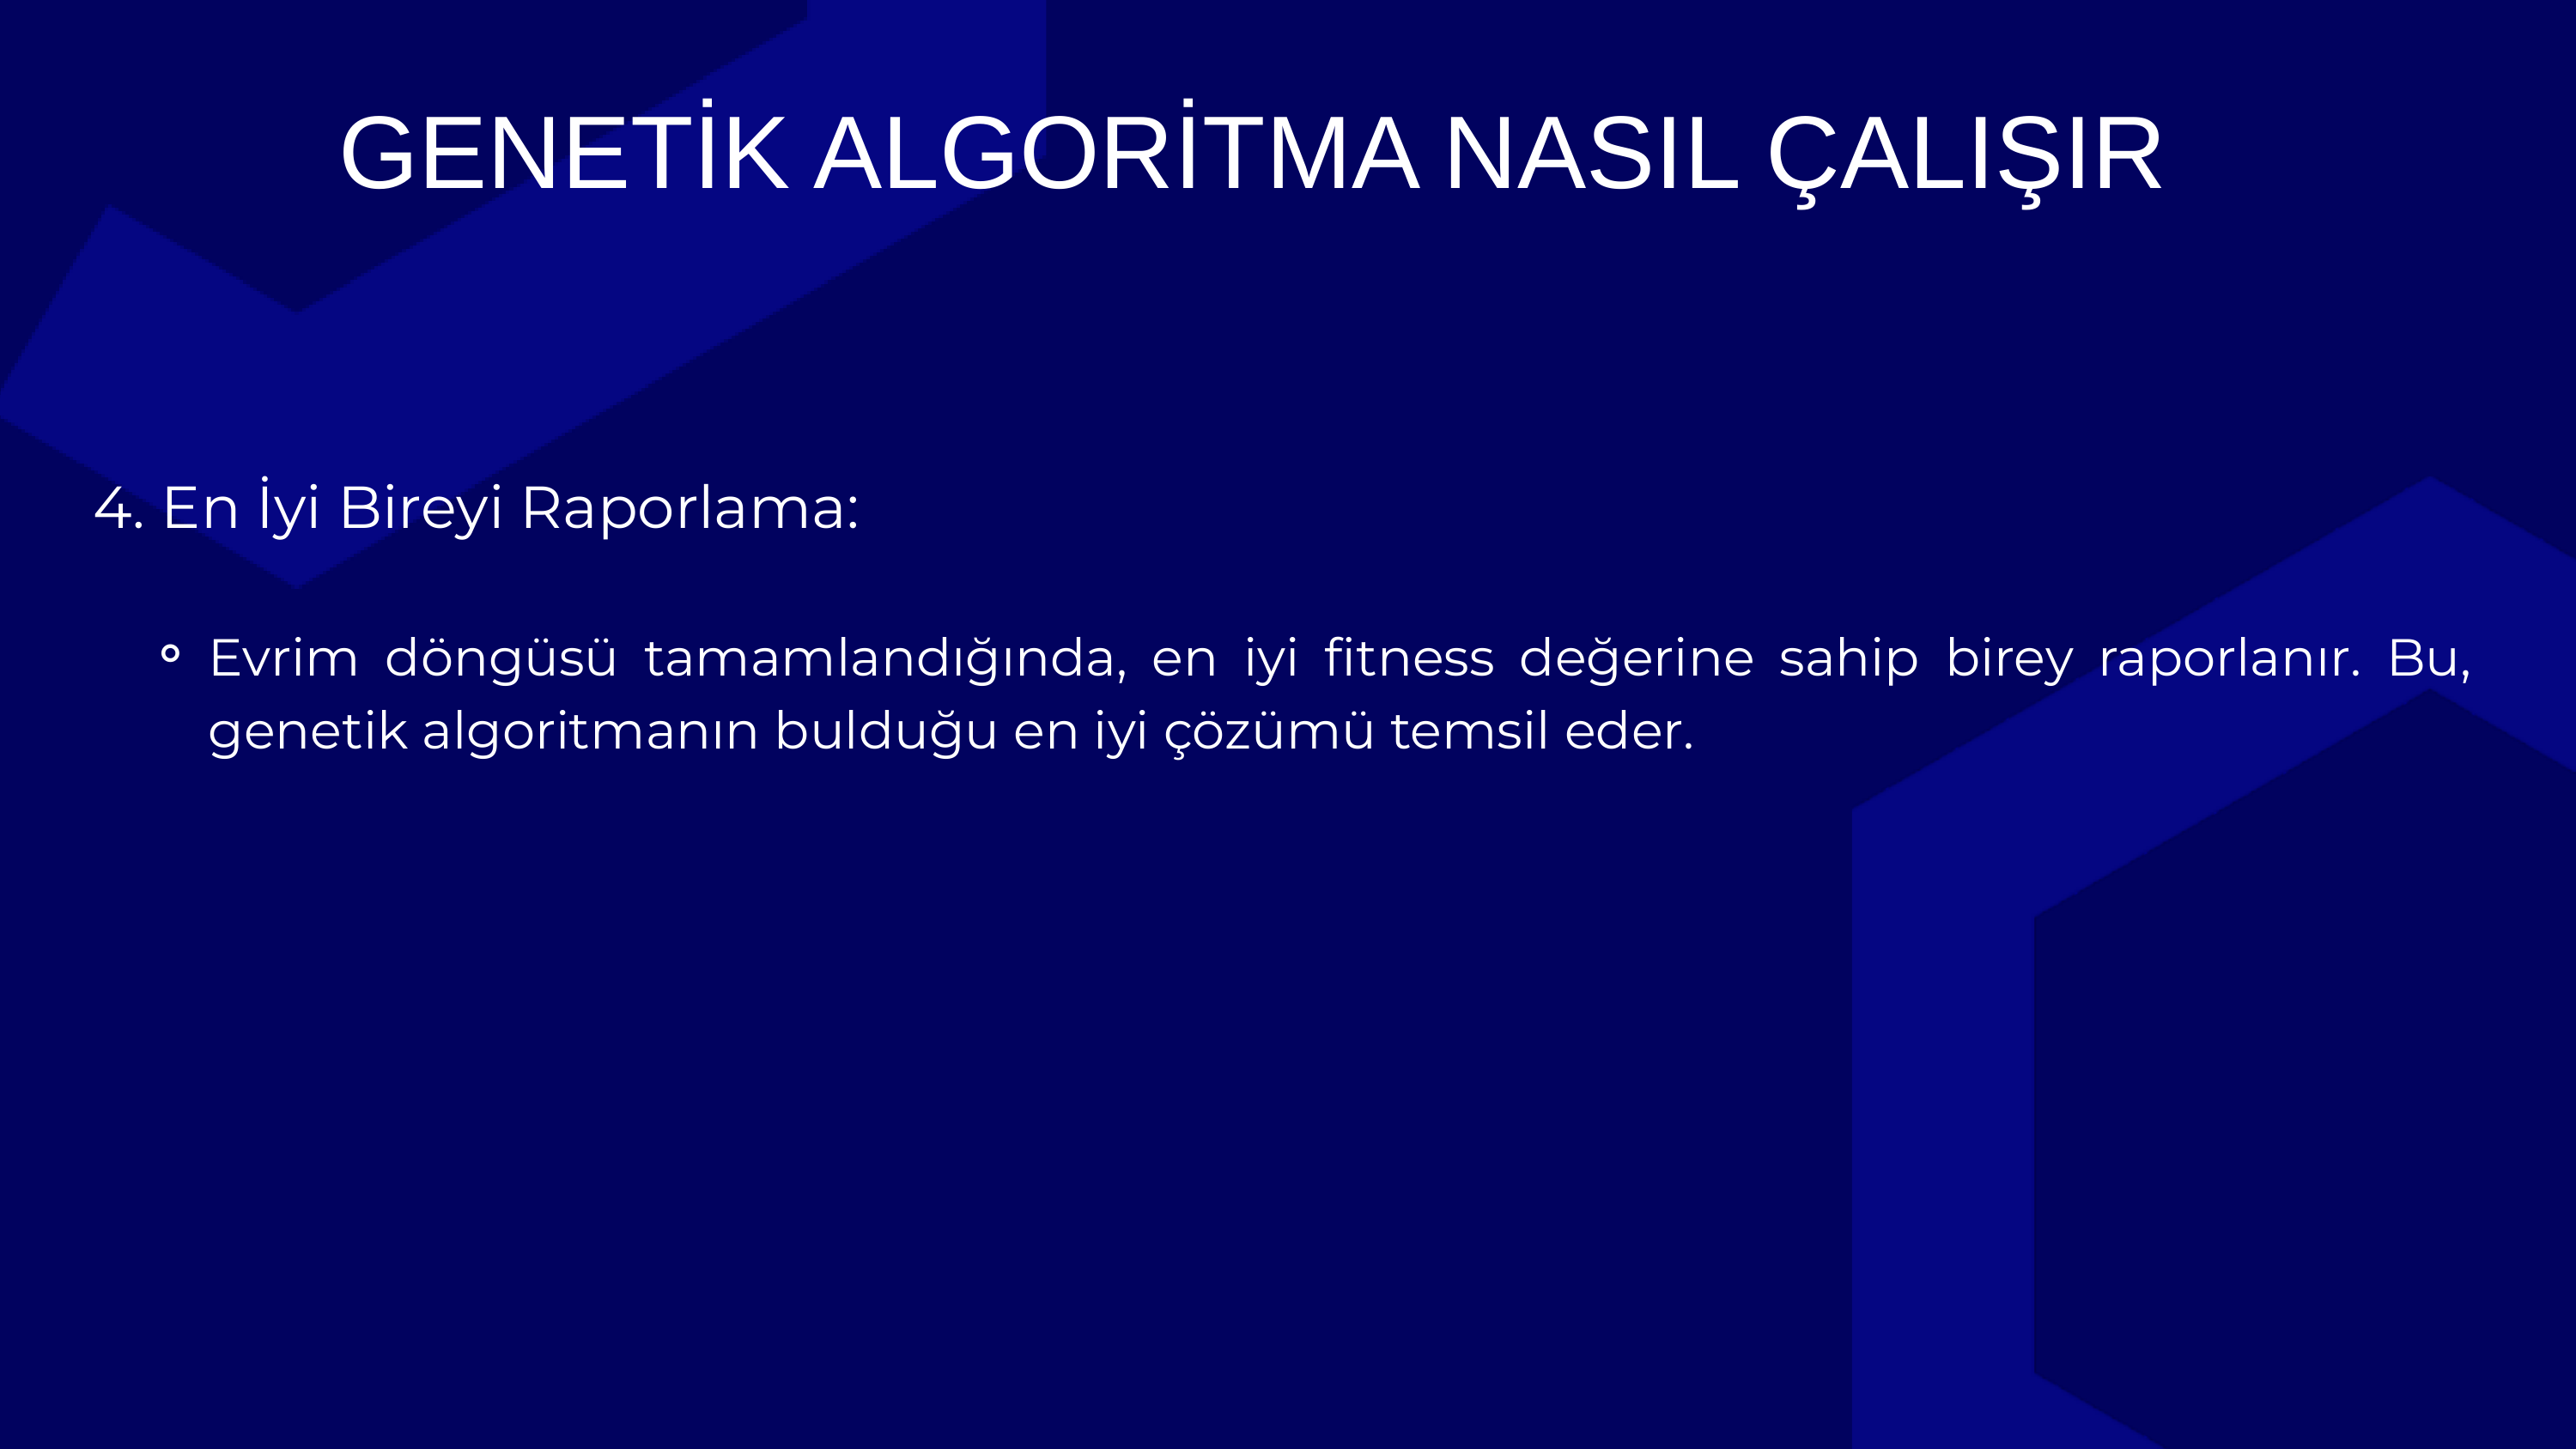

GENETİK ALGORİTMA NASIL ÇALIŞIR
    4. En İyi Bireyi Raporlama:

Evrim döngüsü tamamlandığında, en iyi fitness değerine sahip birey raporlanır. Bu, genetik algoritmanın bulduğu en iyi çözümü temsil eder.